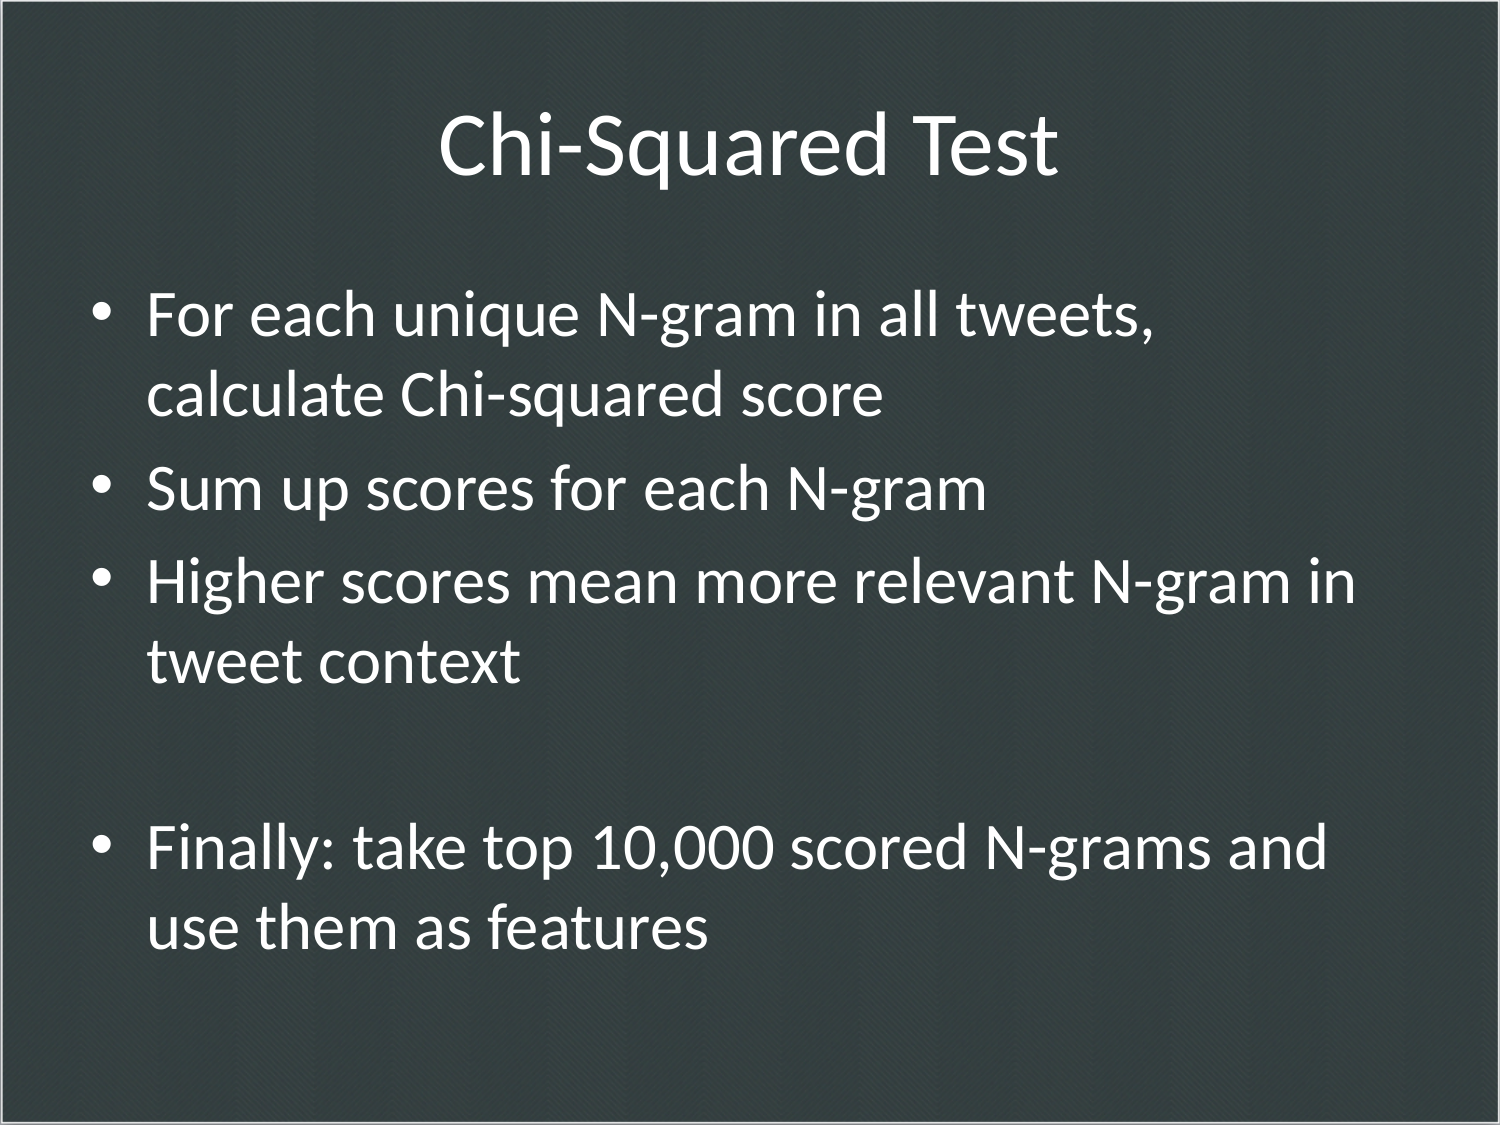

# Chi-Squared Test
For each unique N-gram in all tweets, calculate Chi-squared score
Sum up scores for each N-gram
Higher scores mean more relevant N-gram in tweet context

Finally: take top 10,000 scored N-grams and use them as features